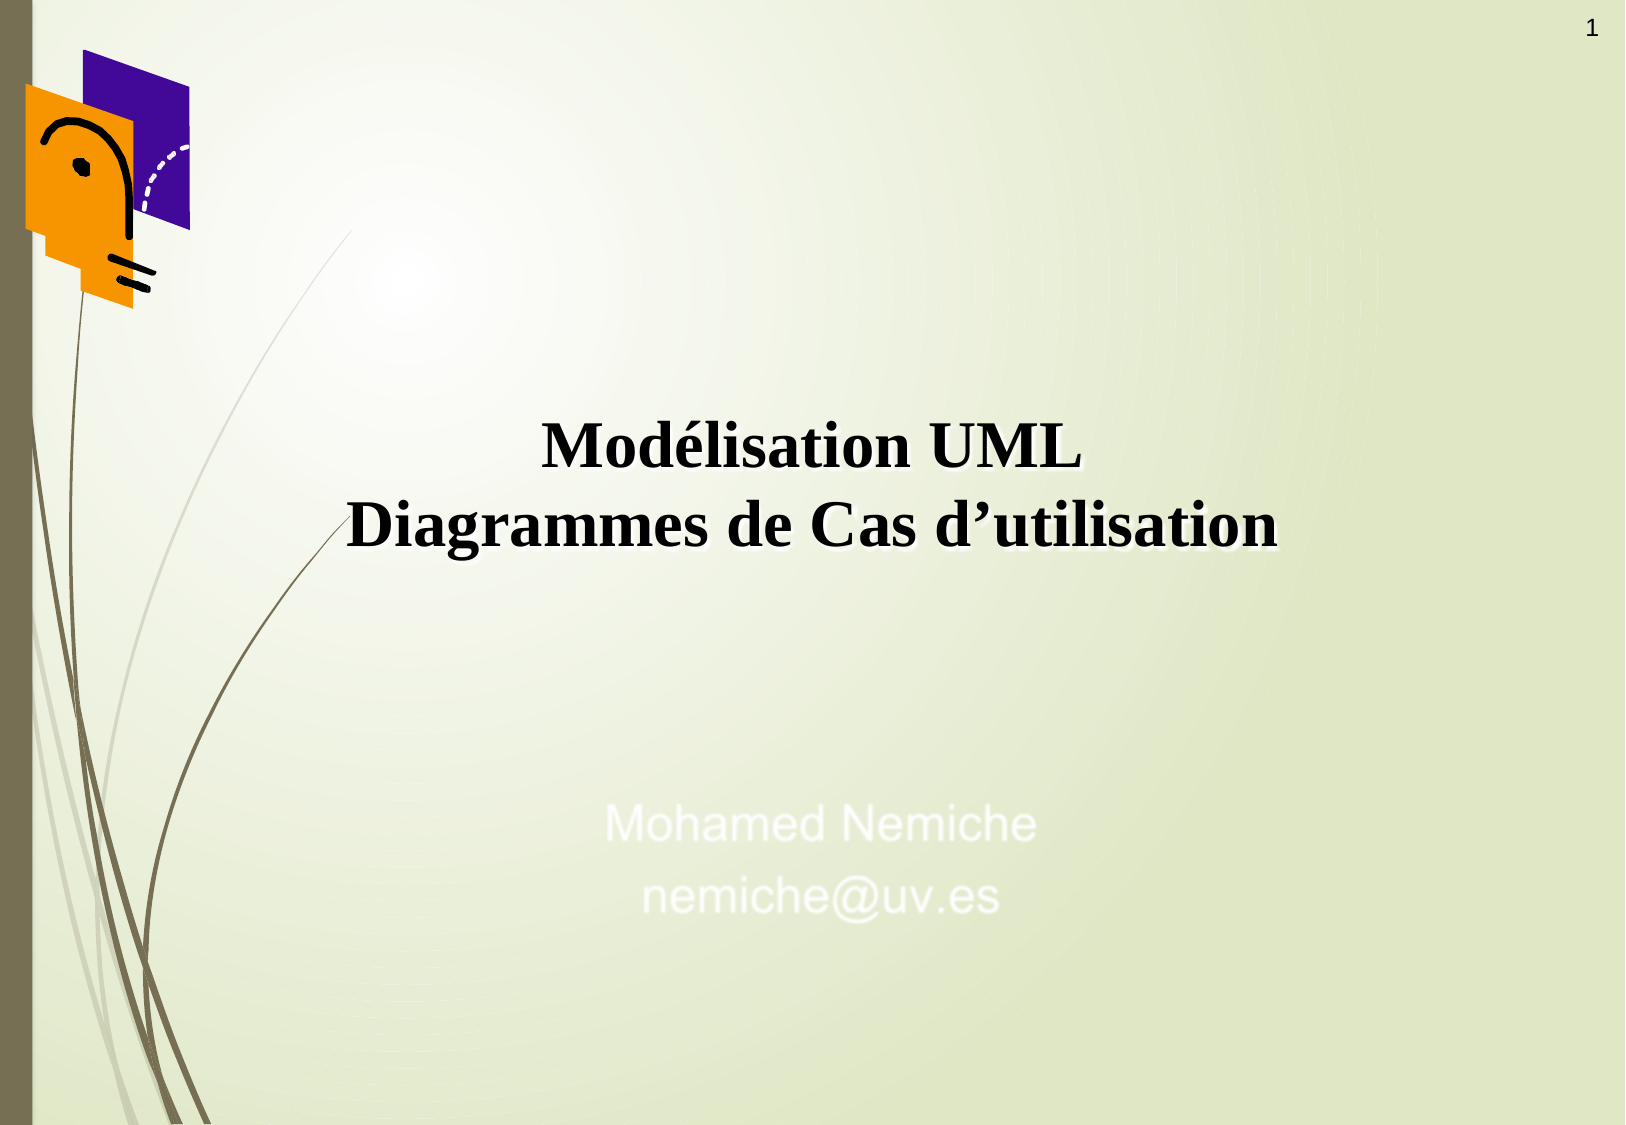

1

# Modélisation UML  Diagrammes de Cas d’utilisation